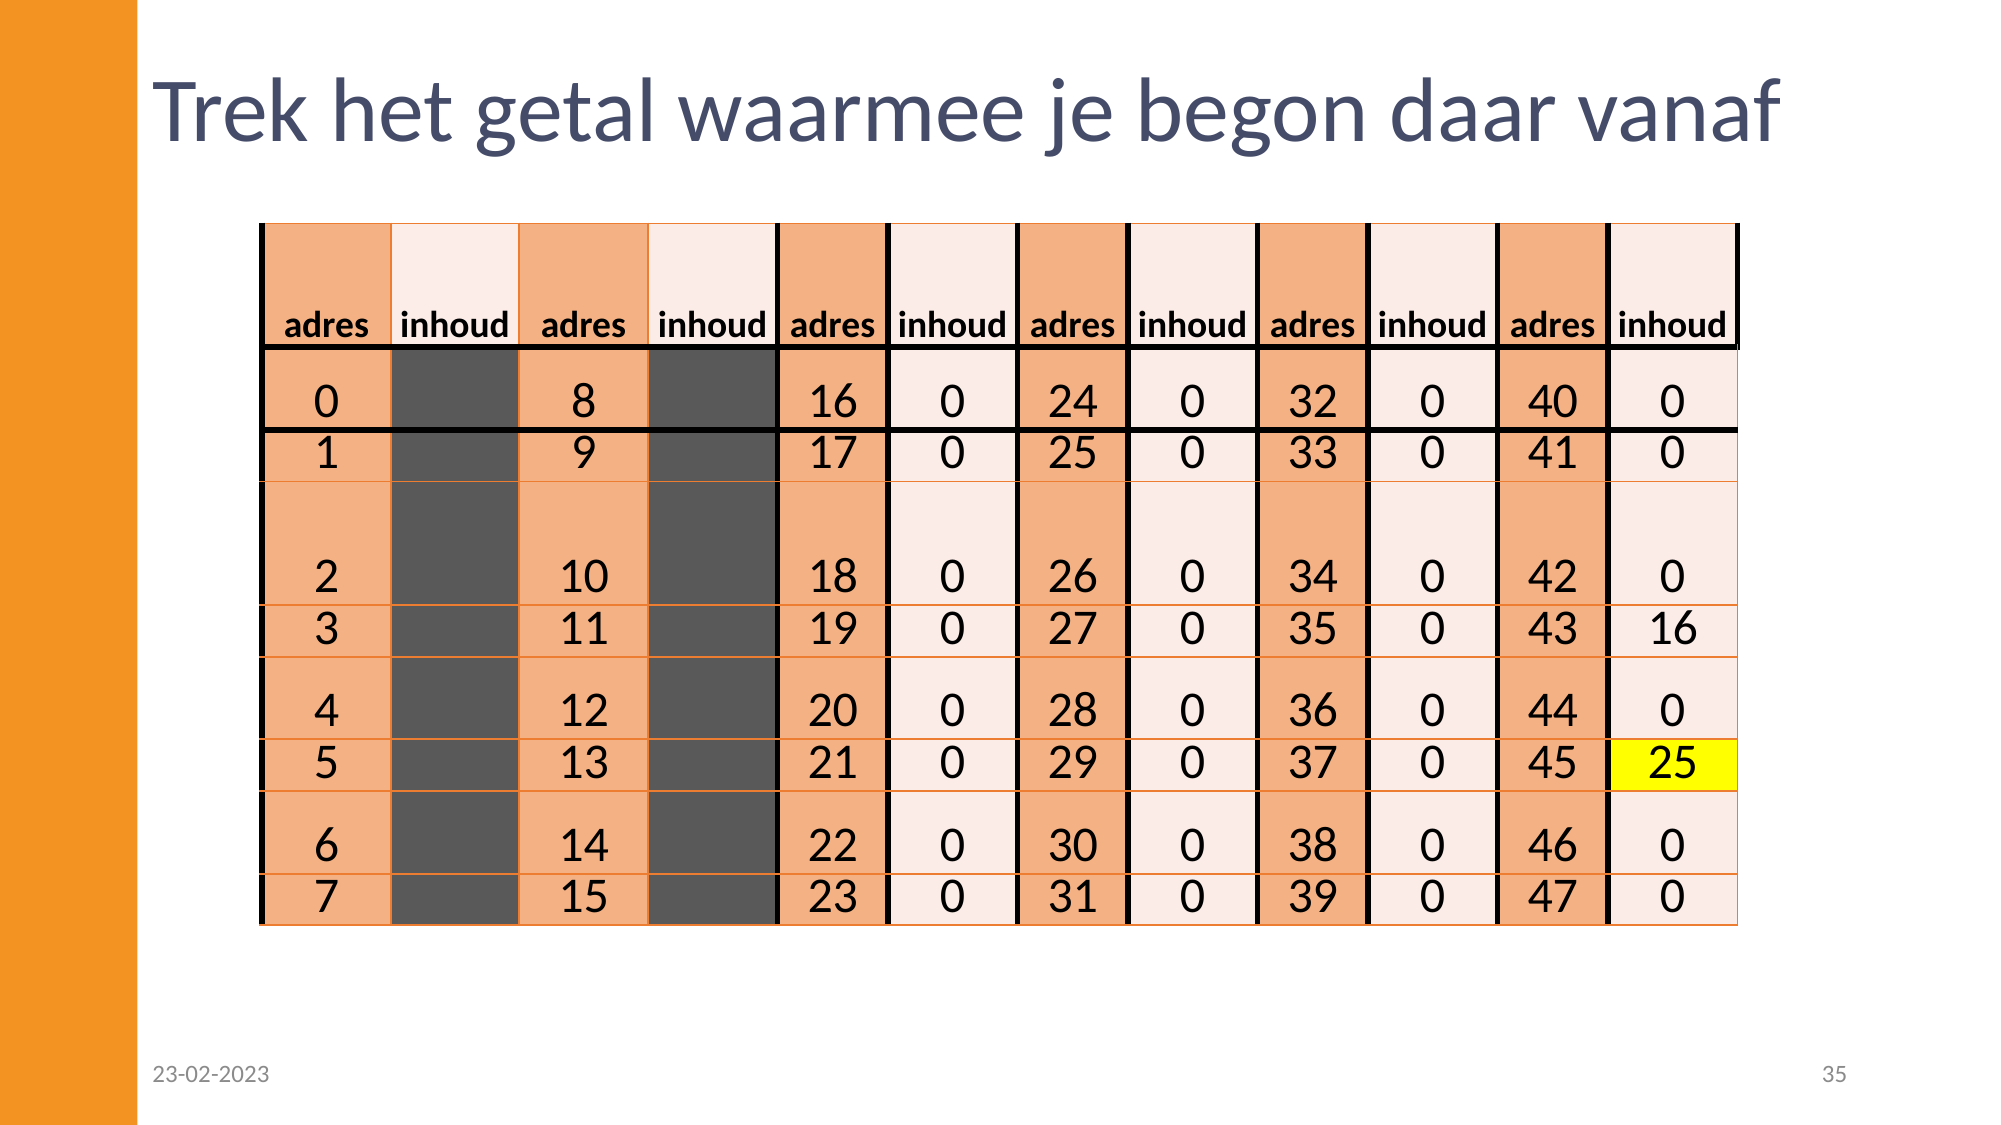

# Trek het getal waarmee je begon daar vanaf
| adres | inhoud | adres | inhoud | adres | inhoud | adres | inhoud | adres | inhoud | adres | inhoud |
| --- | --- | --- | --- | --- | --- | --- | --- | --- | --- | --- | --- |
| 0 |  | 8 |  | 16 | 0 | 24 | 0 | 32 | 0 | 40 | 0 |
| 1 |  | 9 |  | 17 | 0 | 25 | 0 | 33 | 0 | 41 | 0 |
| 2 |  | 10 |  | 18 | 0 | 26 | 0 | 34 | 0 | 42 | 0 |
| 3 |  | 11 |  | 19 | 0 | 27 | 0 | 35 | 0 | 43 | 16 |
| 4 |  | 12 |  | 20 | 0 | 28 | 0 | 36 | 0 | 44 | 0 |
| 5 |  | 13 |  | 21 | 0 | 29 | 0 | 37 | 0 | 45 | 25 |
| 6 |  | 14 |  | 22 | 0 | 30 | 0 | 38 | 0 | 46 | 0 |
| 7 |  | 15 |  | 23 | 0 | 31 | 0 | 39 | 0 | 47 | 0 |

23-02-2023

35